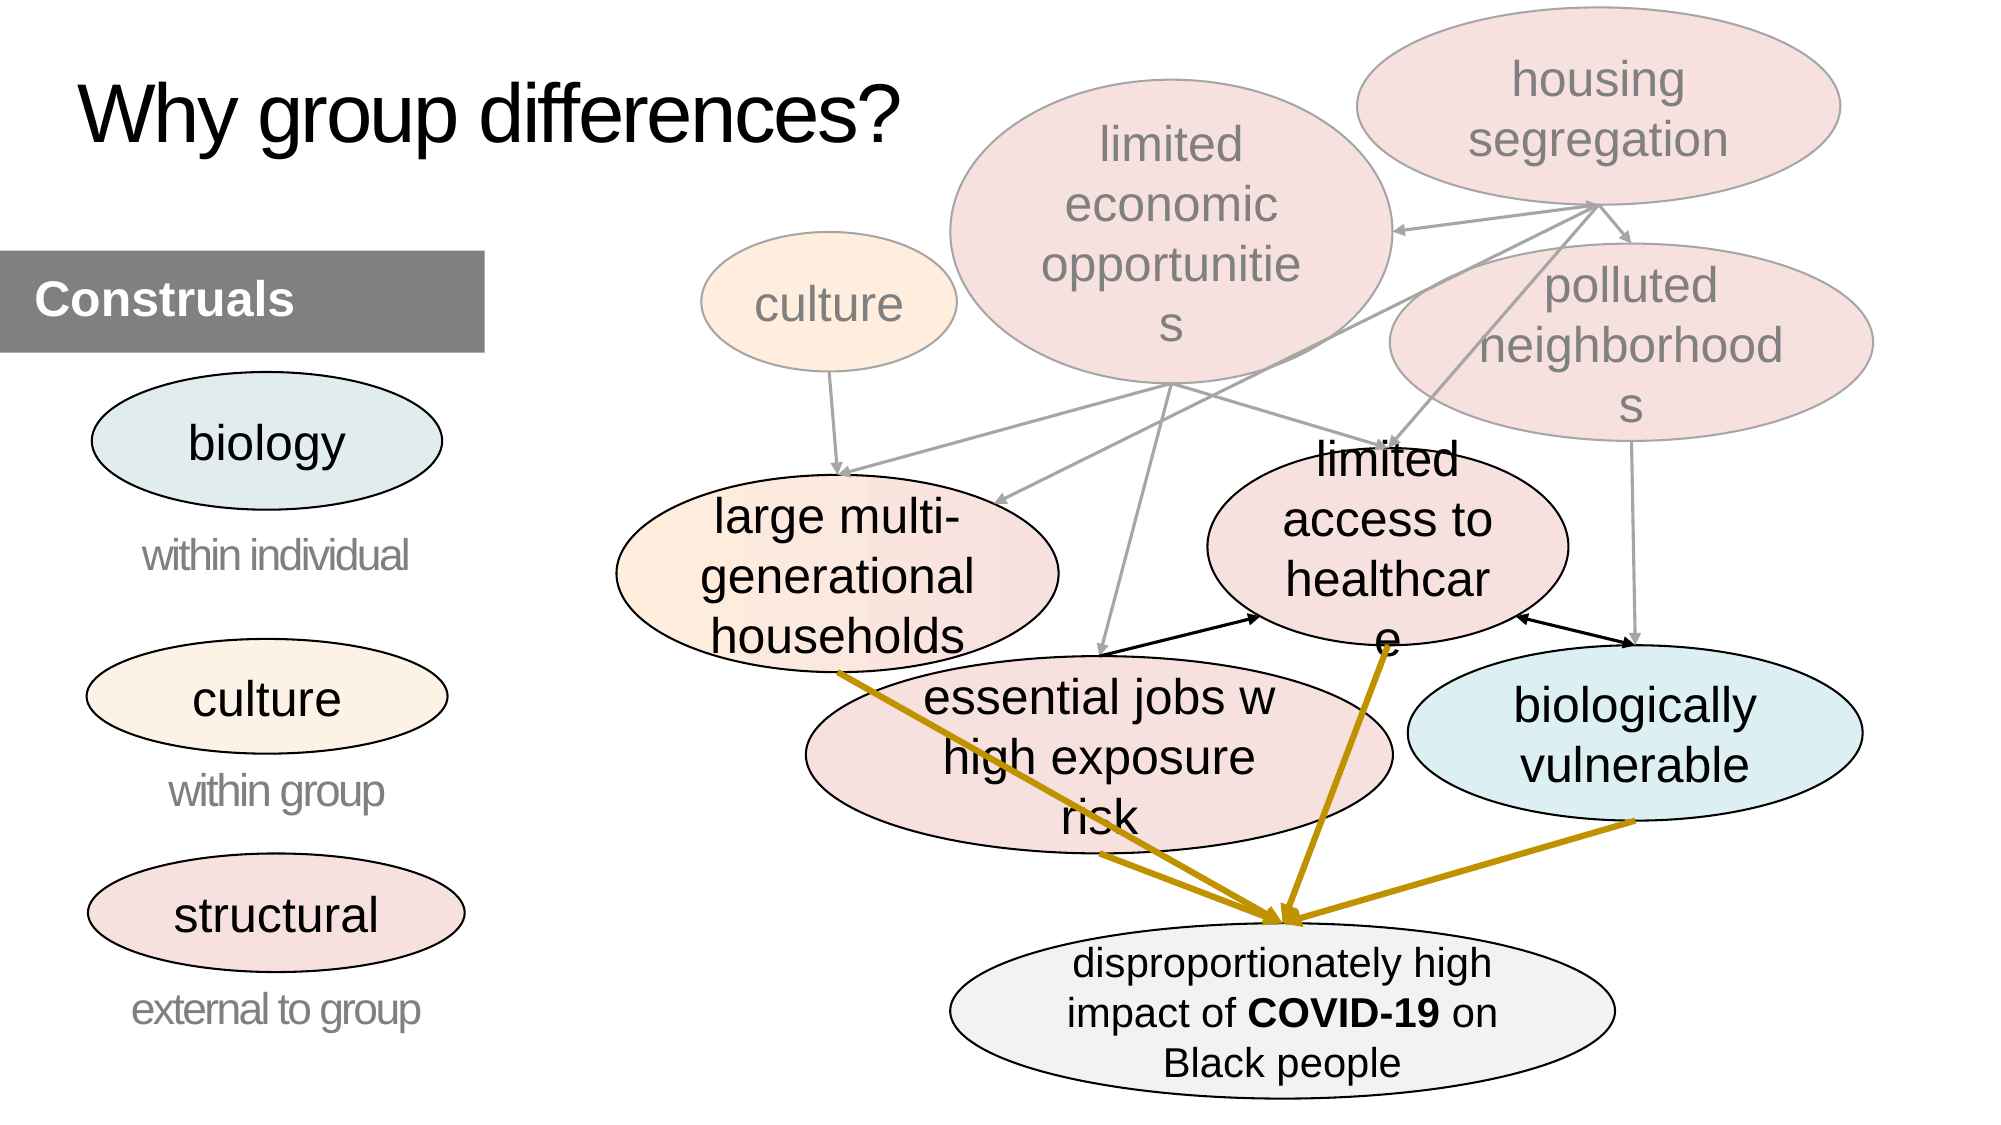

Why group differences?
housing segregation
limited economic opportunities
culture
polluted neighborhoods
Construals
biology
limited access to healthcare
large multi-generational households
within individual
culture
biologically vulnerable
essential jobs w high exposure risk
within group
structural
disproportionately high impact of COVID-19 on Black people
external to group